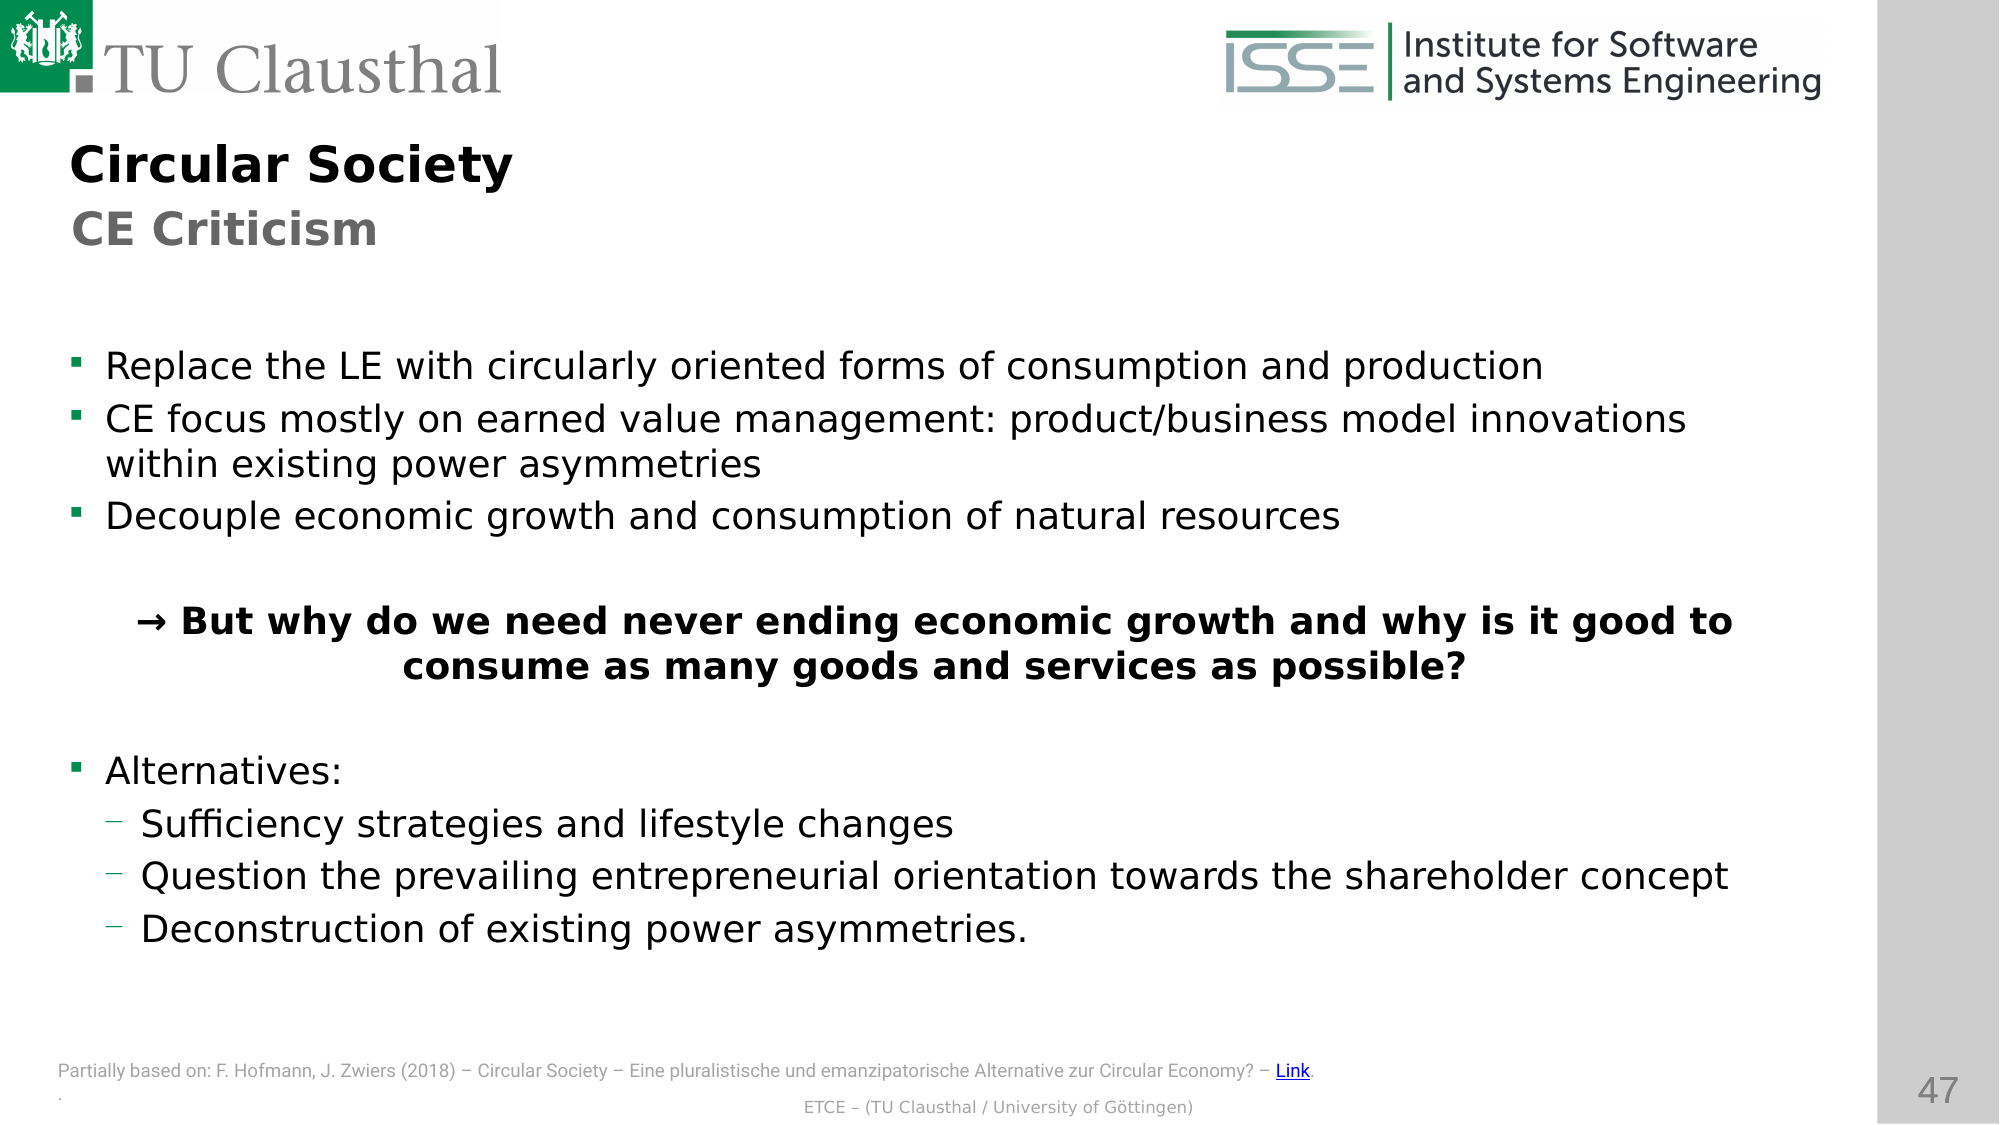

Circular Society
CE Criticism

Replace the LE with circularly oriented forms of consumption and production
CE focus mostly on earned value management: product/business model innovations within existing power asymmetries
Decouple economic growth and consumption of natural resources

→ But why do we need never ending economic growth and why is it good to consume as many goods and services as possible?

Alternatives:
Sufficiency strategies and lifestyle changes
Question the prevailing entrepreneurial orientation towards the shareholder concept
Deconstruction of existing power asymmetries.
Partially based on: F. Hofmann, J. Zwiers (2018) – Circular Society – Eine pluralistische und emanzipatorische Alternative zur Circular Economy? – Link.
.